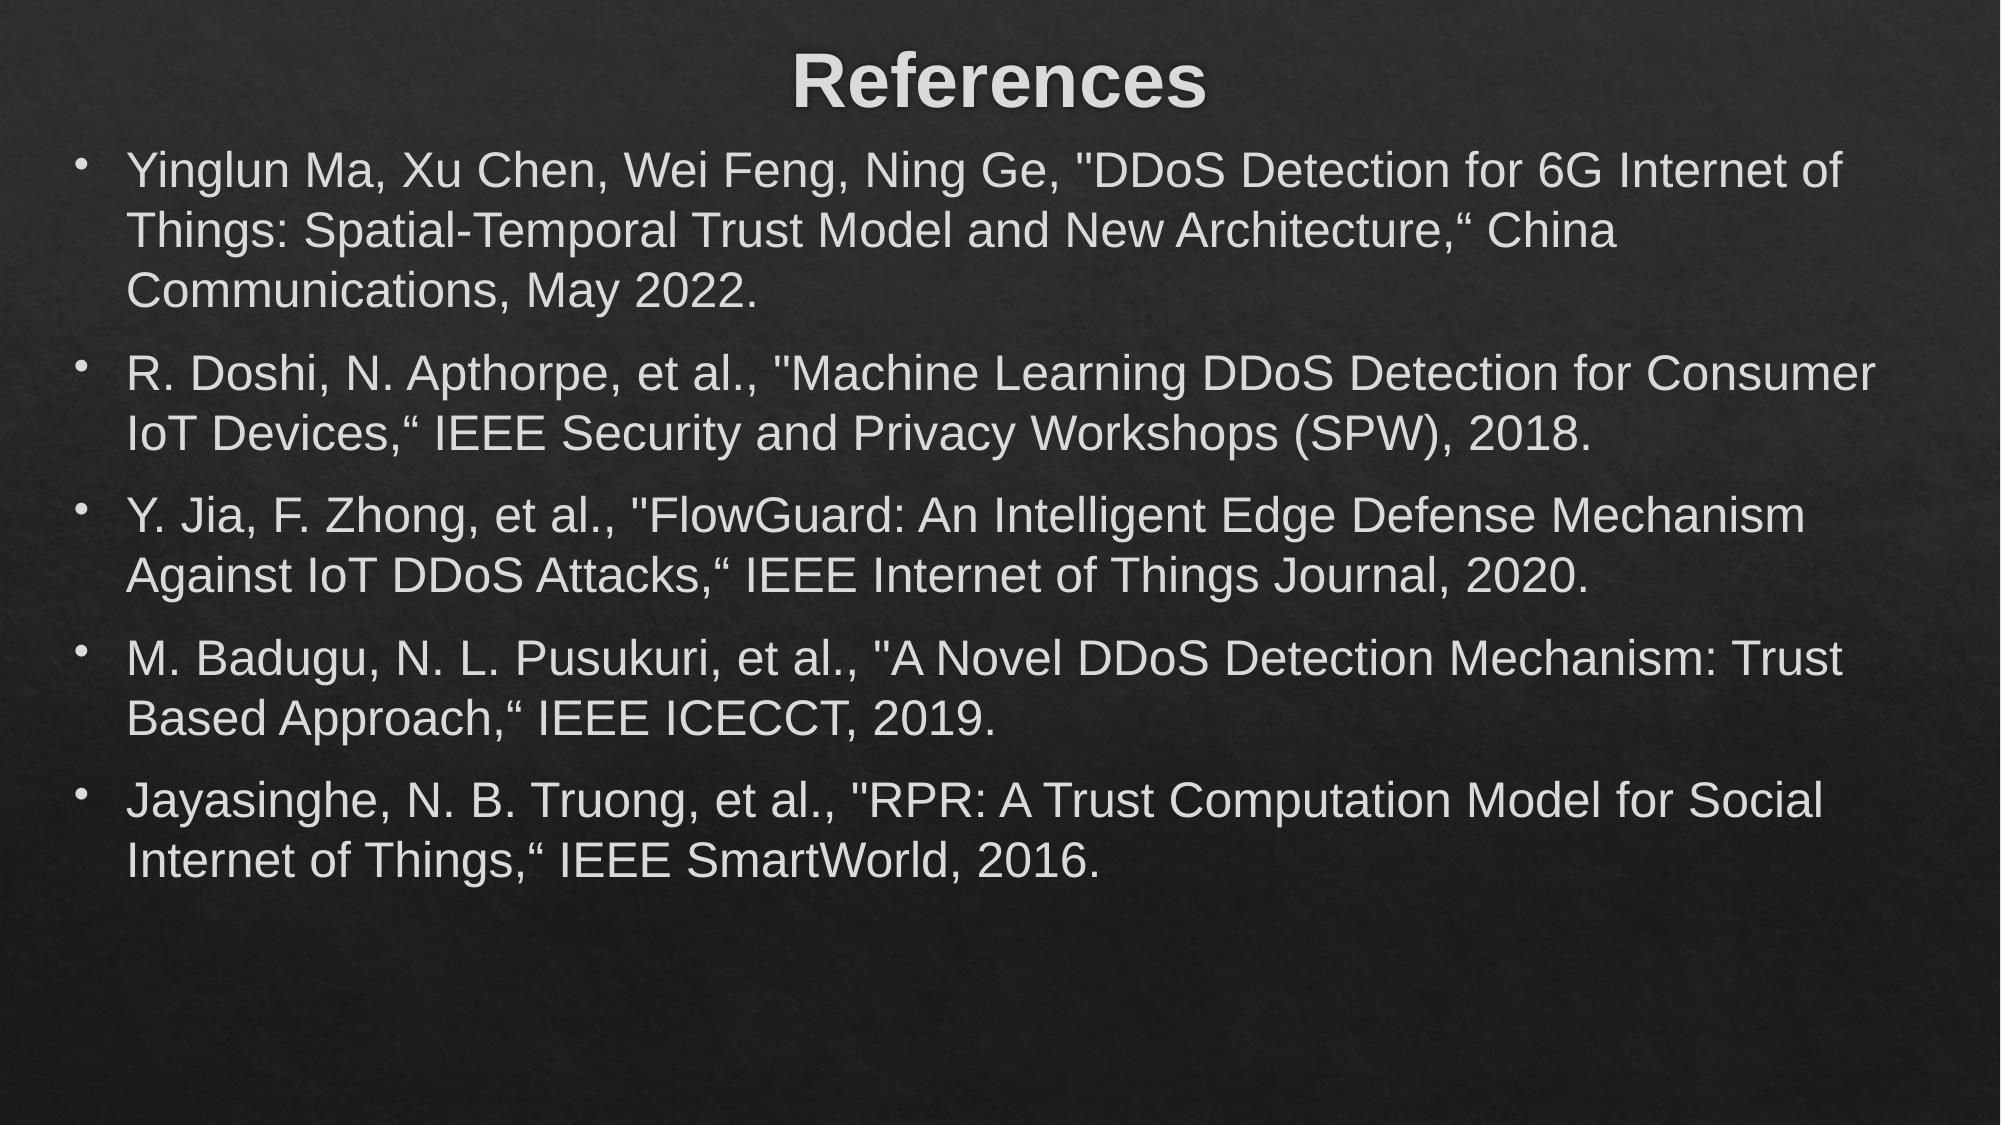

# References
Yinglun Ma, Xu Chen, Wei Feng, Ning Ge, "DDoS Detection for 6G Internet of Things: Spatial-Temporal Trust Model and New Architecture,“ China Communications, May 2022.
R. Doshi, N. Apthorpe, et al., "Machine Learning DDoS Detection for Consumer IoT Devices,“ IEEE Security and Privacy Workshops (SPW), 2018.
Y. Jia, F. Zhong, et al., "FlowGuard: An Intelligent Edge Defense Mechanism Against IoT DDoS Attacks,“ IEEE Internet of Things Journal, 2020.
M. Badugu, N. L. Pusukuri, et al., "A Novel DDoS Detection Mechanism: Trust Based Approach,“ IEEE ICECCT, 2019.
Jayasinghe, N. B. Truong, et al., "RPR: A Trust Computation Model for Social Internet of Things,“ IEEE SmartWorld, 2016.